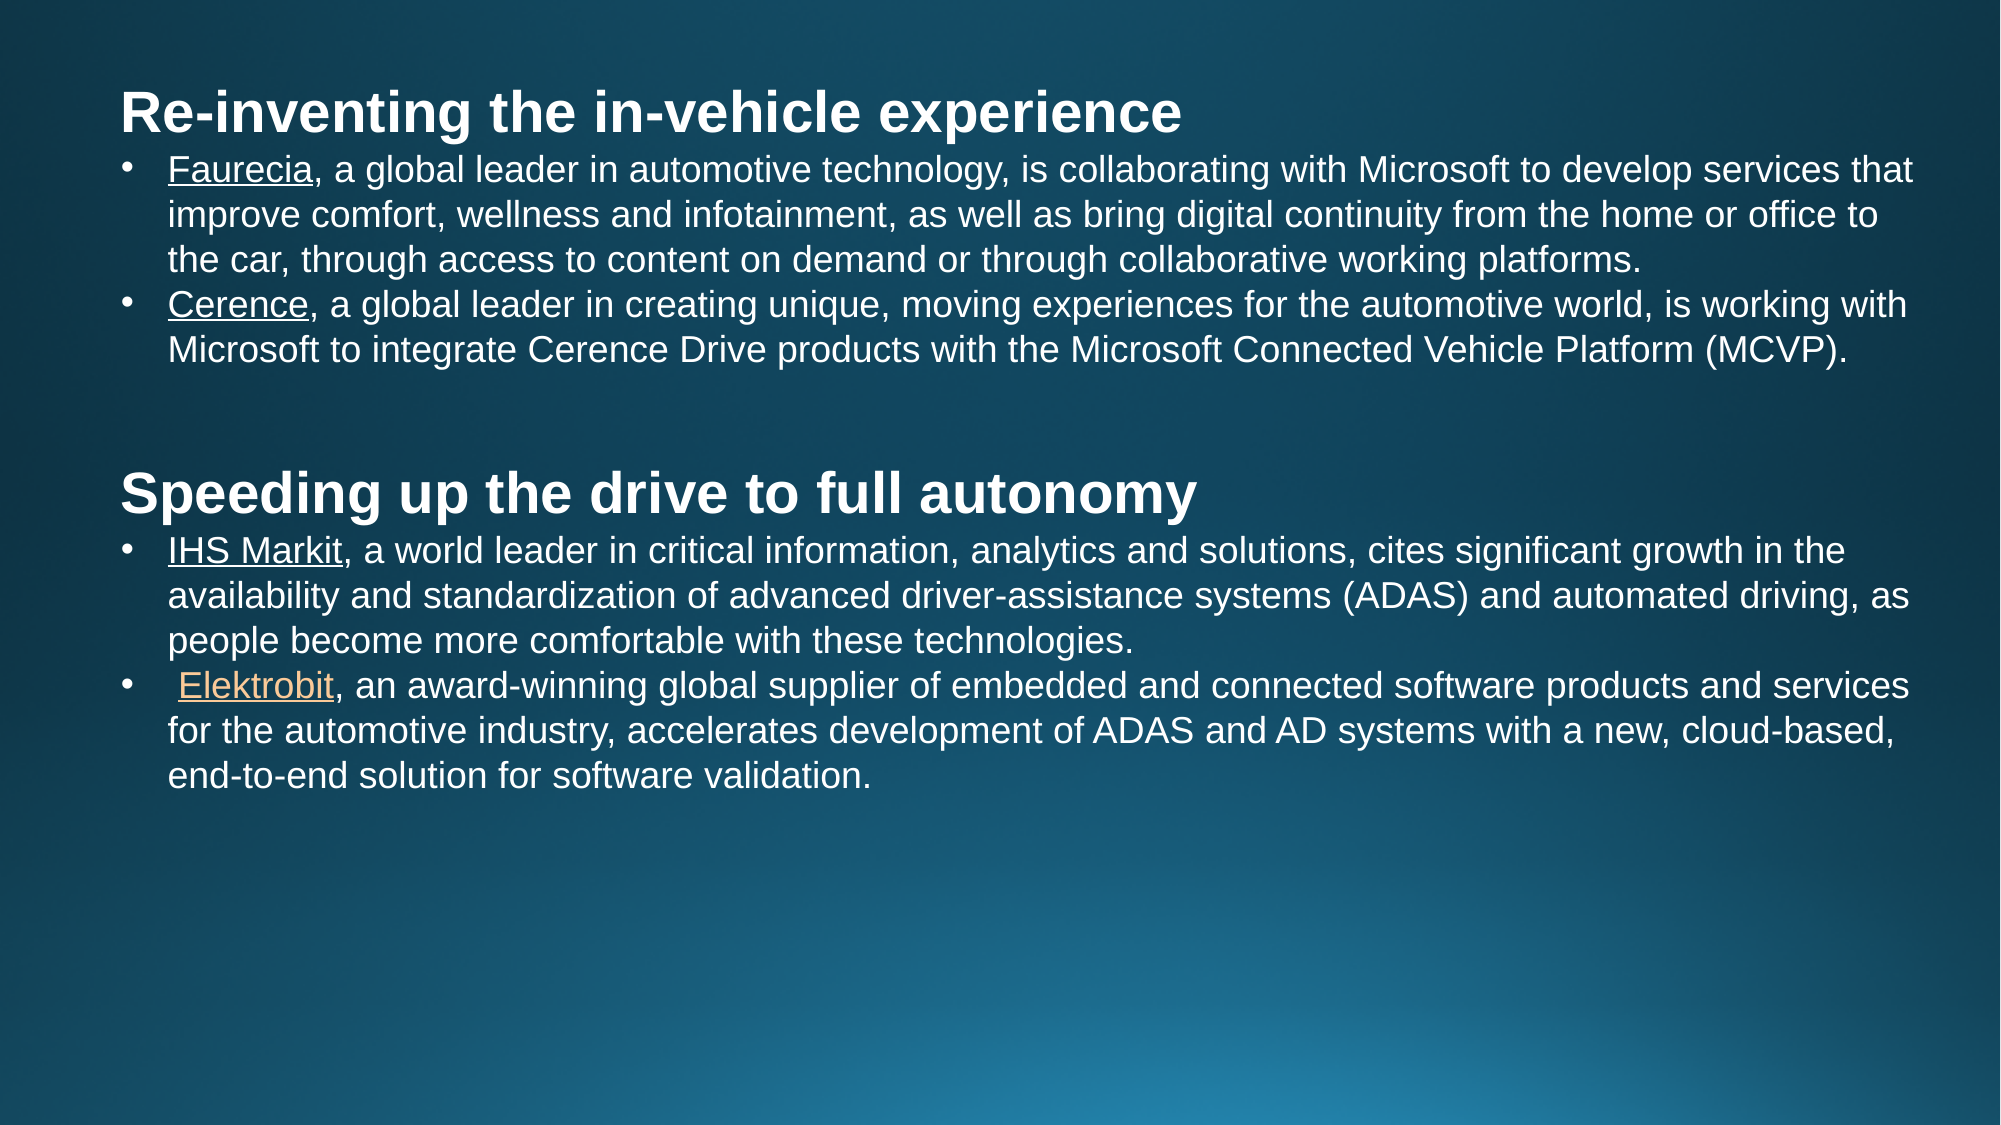

Re-inventing the in-vehicle experience
Faurecia, a global leader in automotive technology, is collaborating with Microsoft to develop services that improve comfort, wellness and infotainment, as well as bring digital continuity from the home or office to the car, through access to content on demand or through collaborative working platforms.
Cerence, a global leader in creating unique, moving experiences for the automotive world, is working with Microsoft to integrate Cerence Drive products with the Microsoft Connected Vehicle Platform (MCVP).

Speeding up the drive to full autonomy
IHS Markit, a world leader in critical information, analytics and solutions, cites significant growth in the availability and standardization of advanced driver-assistance systems (ADAS) and automated driving, as people become more comfortable with these technologies.
 Elektrobit, an award-winning global supplier of embedded and connected software products and services for the automotive industry, accelerates development of ADAS and AD systems with a new, cloud-based, end-to-end solution for software validation.